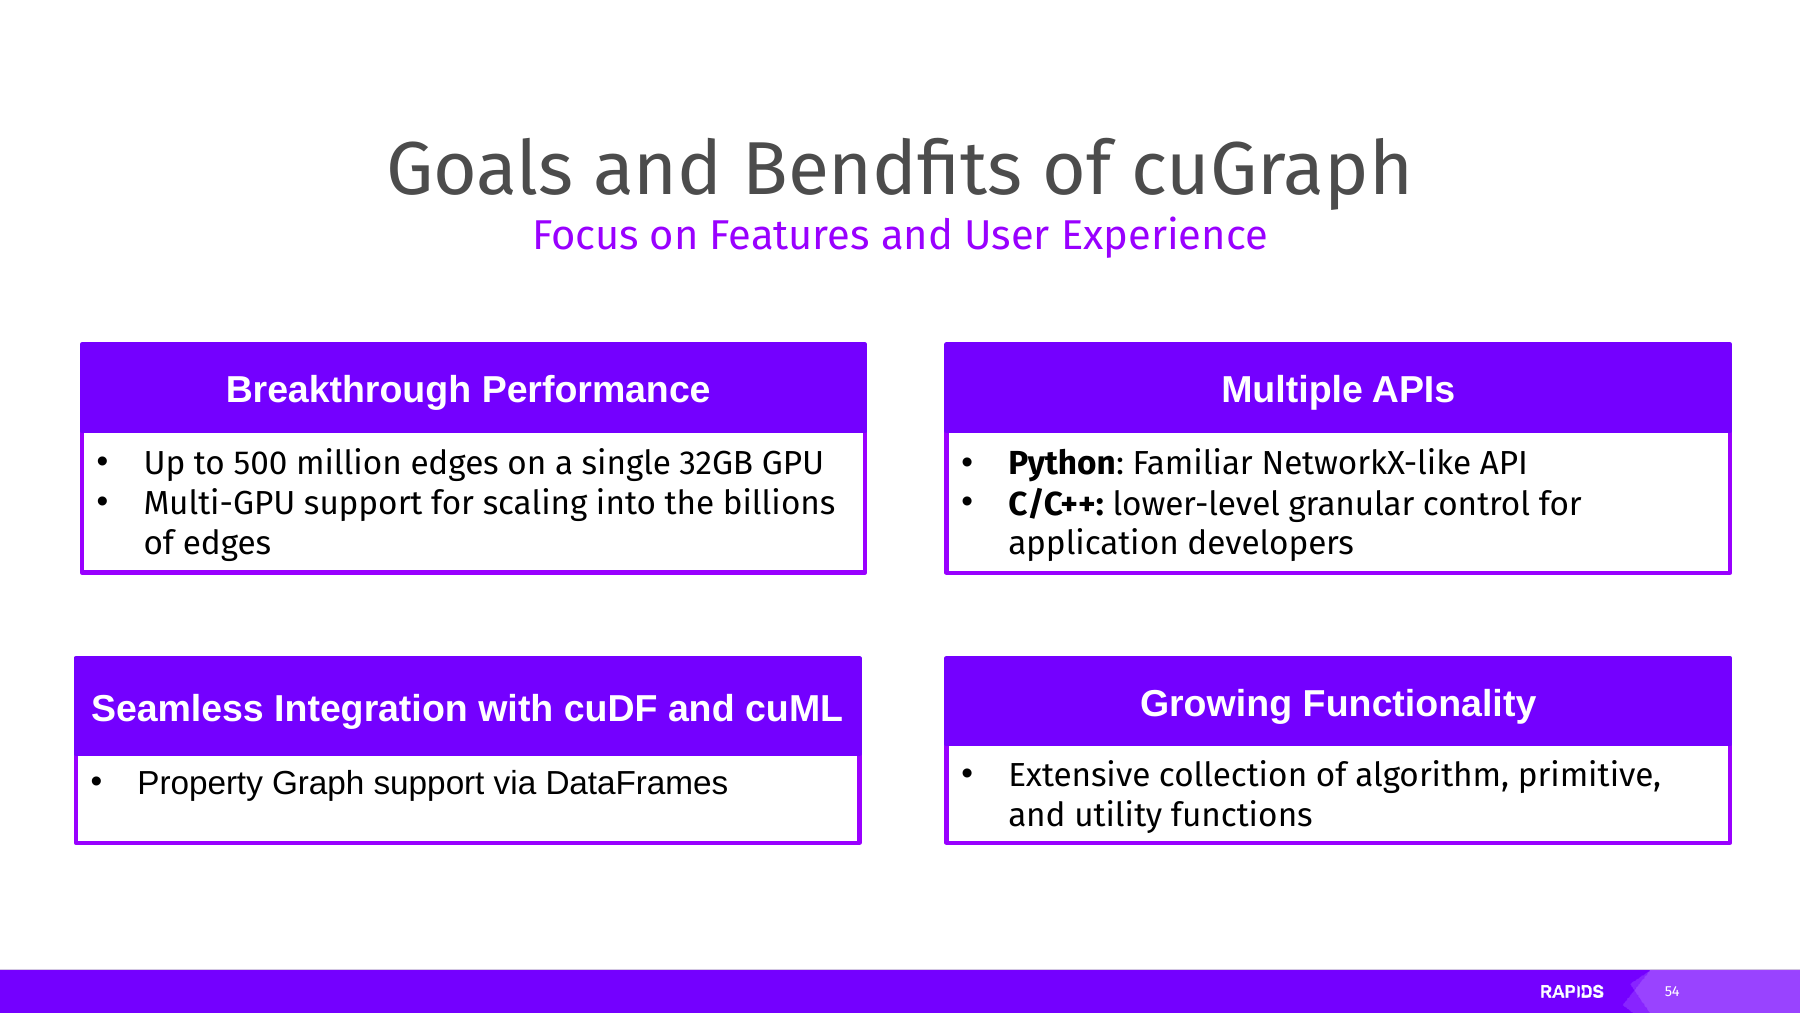

# Goals and Bendfits of cuGraph
Focus on Features and User Experience
Breakthrough Performance
Up to 500 million edges on a single 32GB GPU
Multi-GPU support for scaling into the billions of edges
Multiple APIs
Python: Familiar NetworkX-like API
C/C++: lower-level granular control for application developers
Growing Functionality
Extensive collection of algorithm, primitive, and utility functions
Seamless Integration with cuDF and cuML
Property Graph support via DataFrames